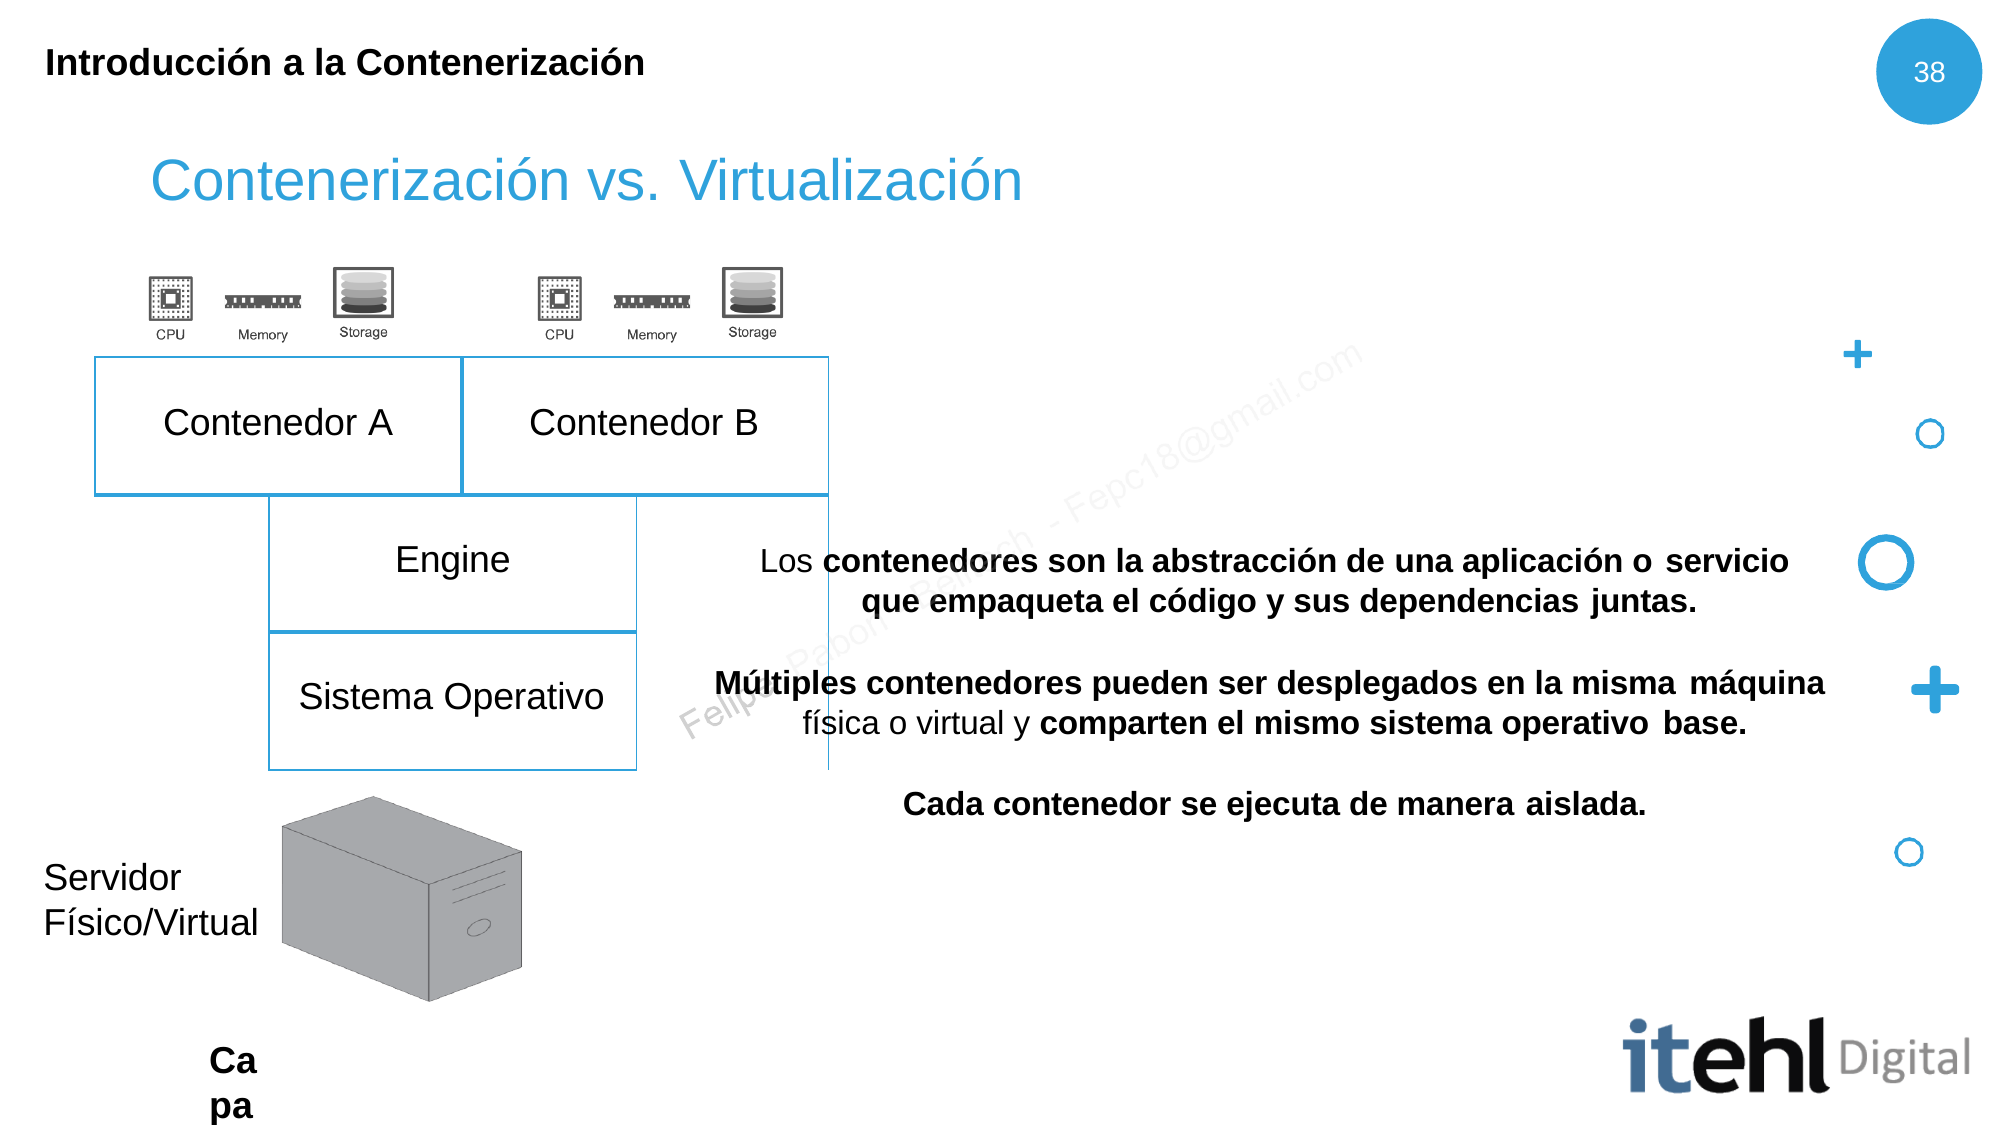

# Introducción a la Contenerización
38
Contenerización vs. Virtualización

| Contenedor A |  | Contenedor B |  |
| --- | --- | --- | --- |
|  | Engine |  |  |
|  | Sistema Operativo |  |  |

Los contenedores son la abstracción de una aplicación o servicio
que empaqueta el código y sus dependencias juntas.

Múltiples contenedores pueden ser desplegados en la misma máquina
física o virtual y comparten el mismo sistema operativo base.

Cada contenedor se ejecuta de manera aislada.

Servidor  Físico/Virtual

Capas Contenerización